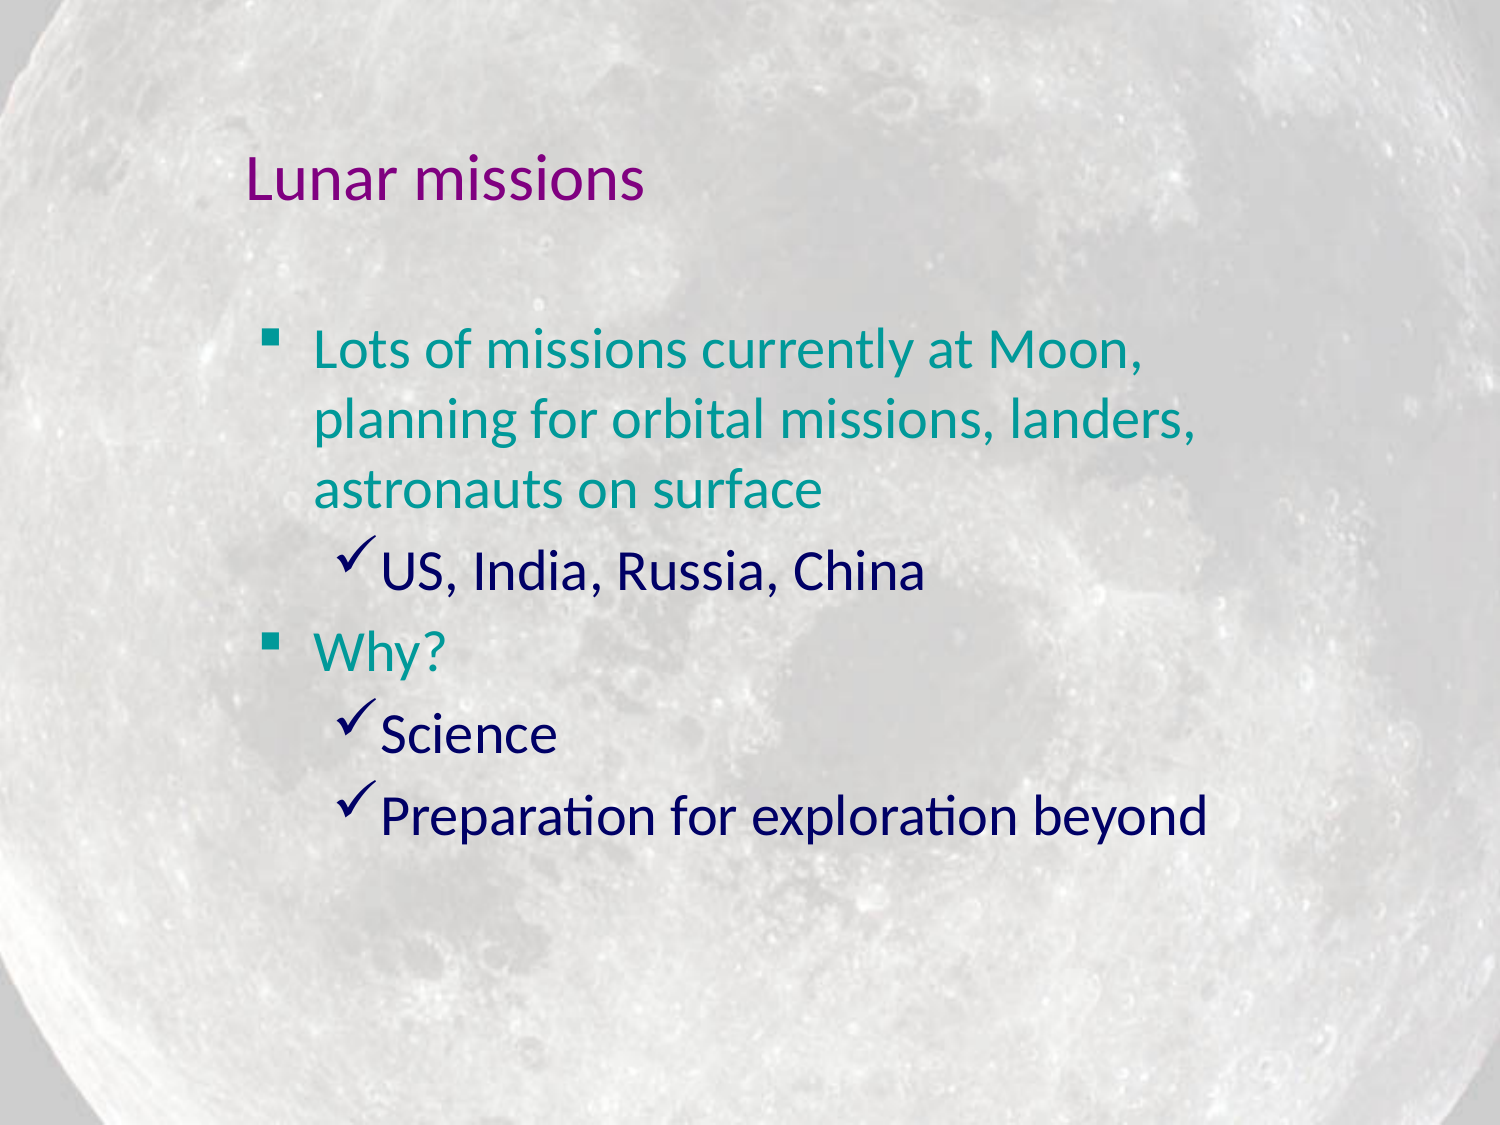

# Lunar missions
Lots of missions currently at Moon, planning for orbital missions, landers, astronauts on surface
US, India, Russia, China
Why?
Science
Preparation for exploration beyond